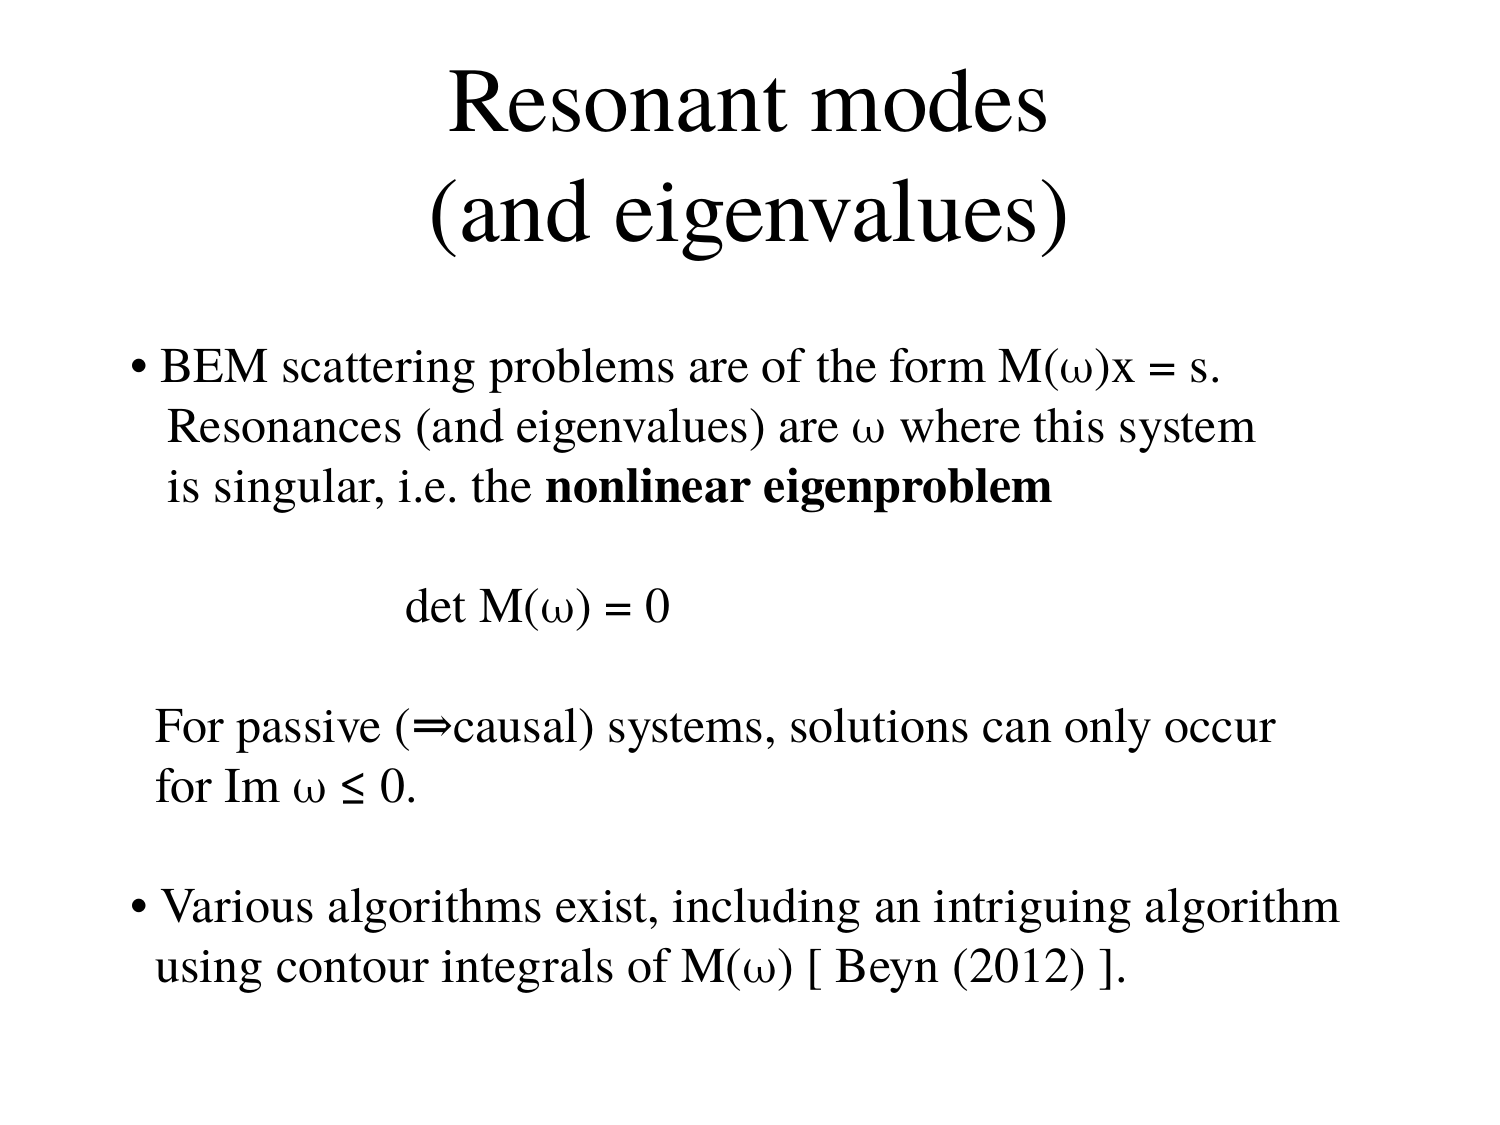

# Resonant modes (and eigenvalues)
• BEM scattering problems are of the form M(ω)x = s.
   Resonances (and eigenvalues) are ω where this system
   is singular, i.e. the nonlinear eigenproblem

                      det M(ω) = 0

  For passive (⇒causal) systems, solutions can only occur
  for Im ω ≤ 0.

• Various algorithms exist, including an intriguing algorithm
  using contour integrals of M(ω) [ Beyn (2012) ].